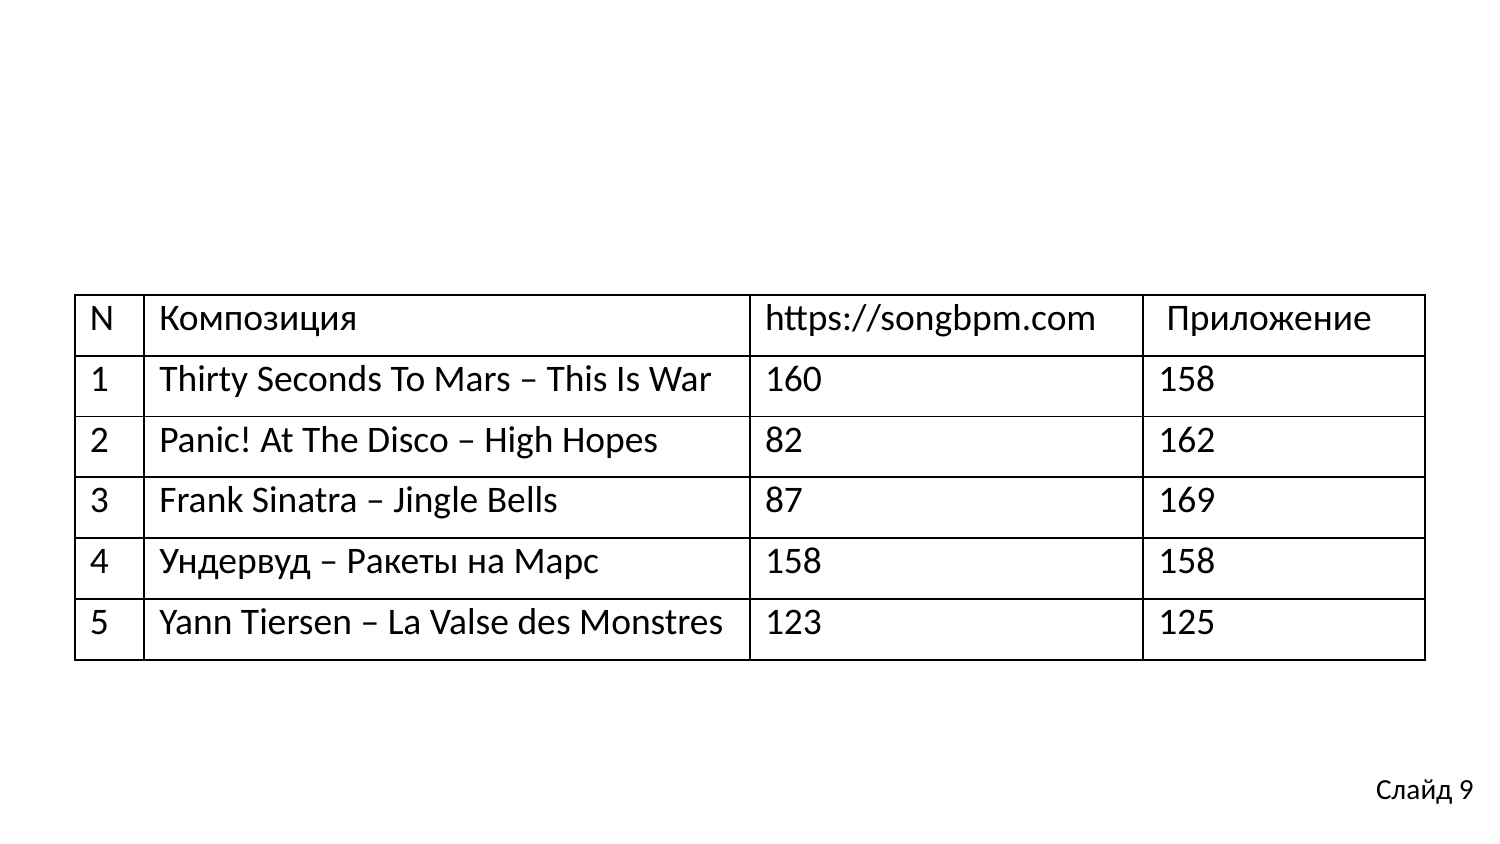

International Students and Scholars Rock
| N | Композиция | https://songbpm.com | Приложение |
| --- | --- | --- | --- |
| 1 | Thirty Seconds To Mars – This Is War | 160 | 158 |
| 2 | Panic! At The Disco – High Hopes | 82 | 162 |
| 3 | Frank Sinatra – Jingle Bells | 87 | 169 |
| 4 | Ундервуд – Ракеты на Марс | 158 | 158 |
| 5 | Yann Tiersen – La Valse des Monstres | 123 | 125 |
Слайд 9